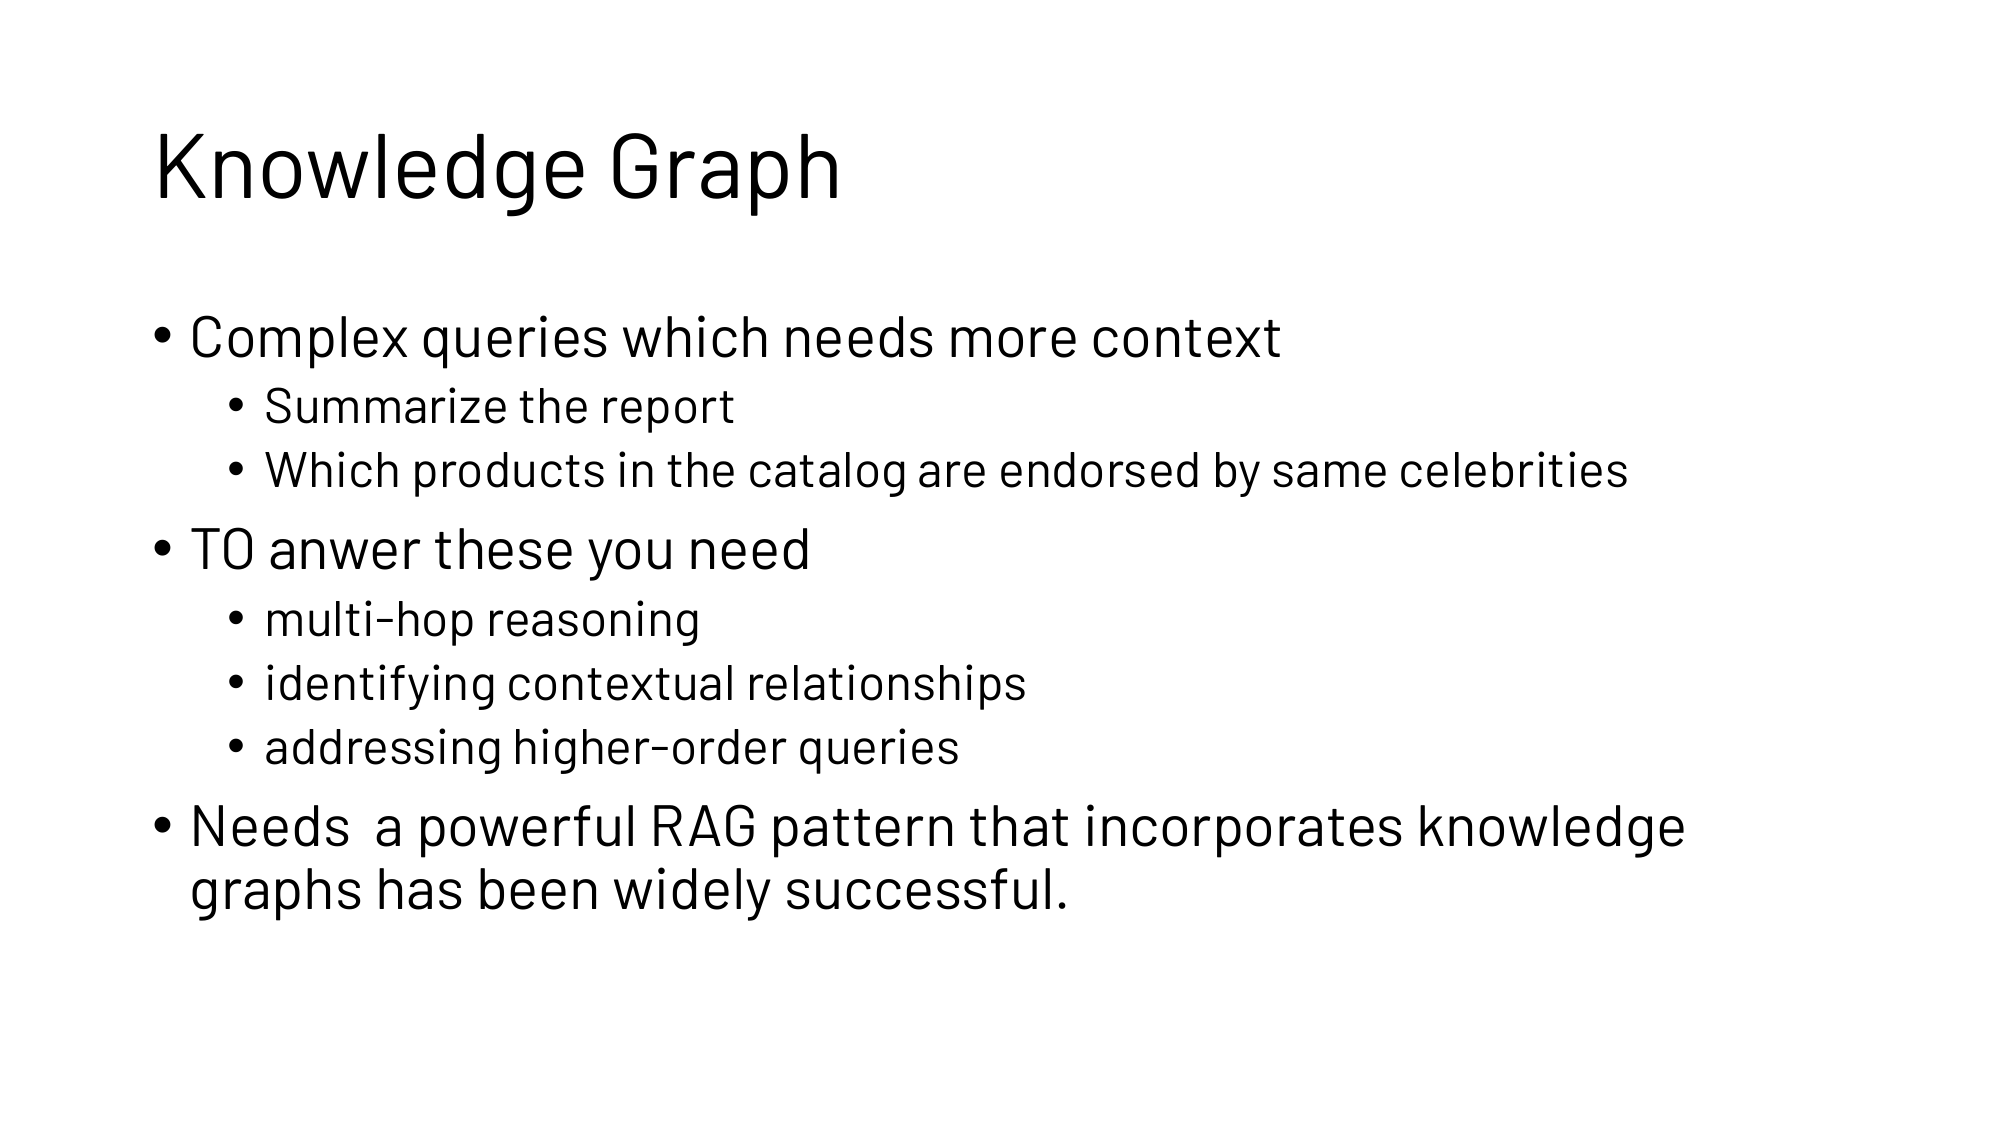

# Knowledge Graph
Complex queries which needs more context
Summarize the report
Which products in the catalog are endorsed by same celebrities
TO anwer these you need
multi-hop reasoning
identifying contextual relationships
addressing higher-order queries
Needs  a powerful RAG pattern that incorporates knowledge graphs has been widely successful.